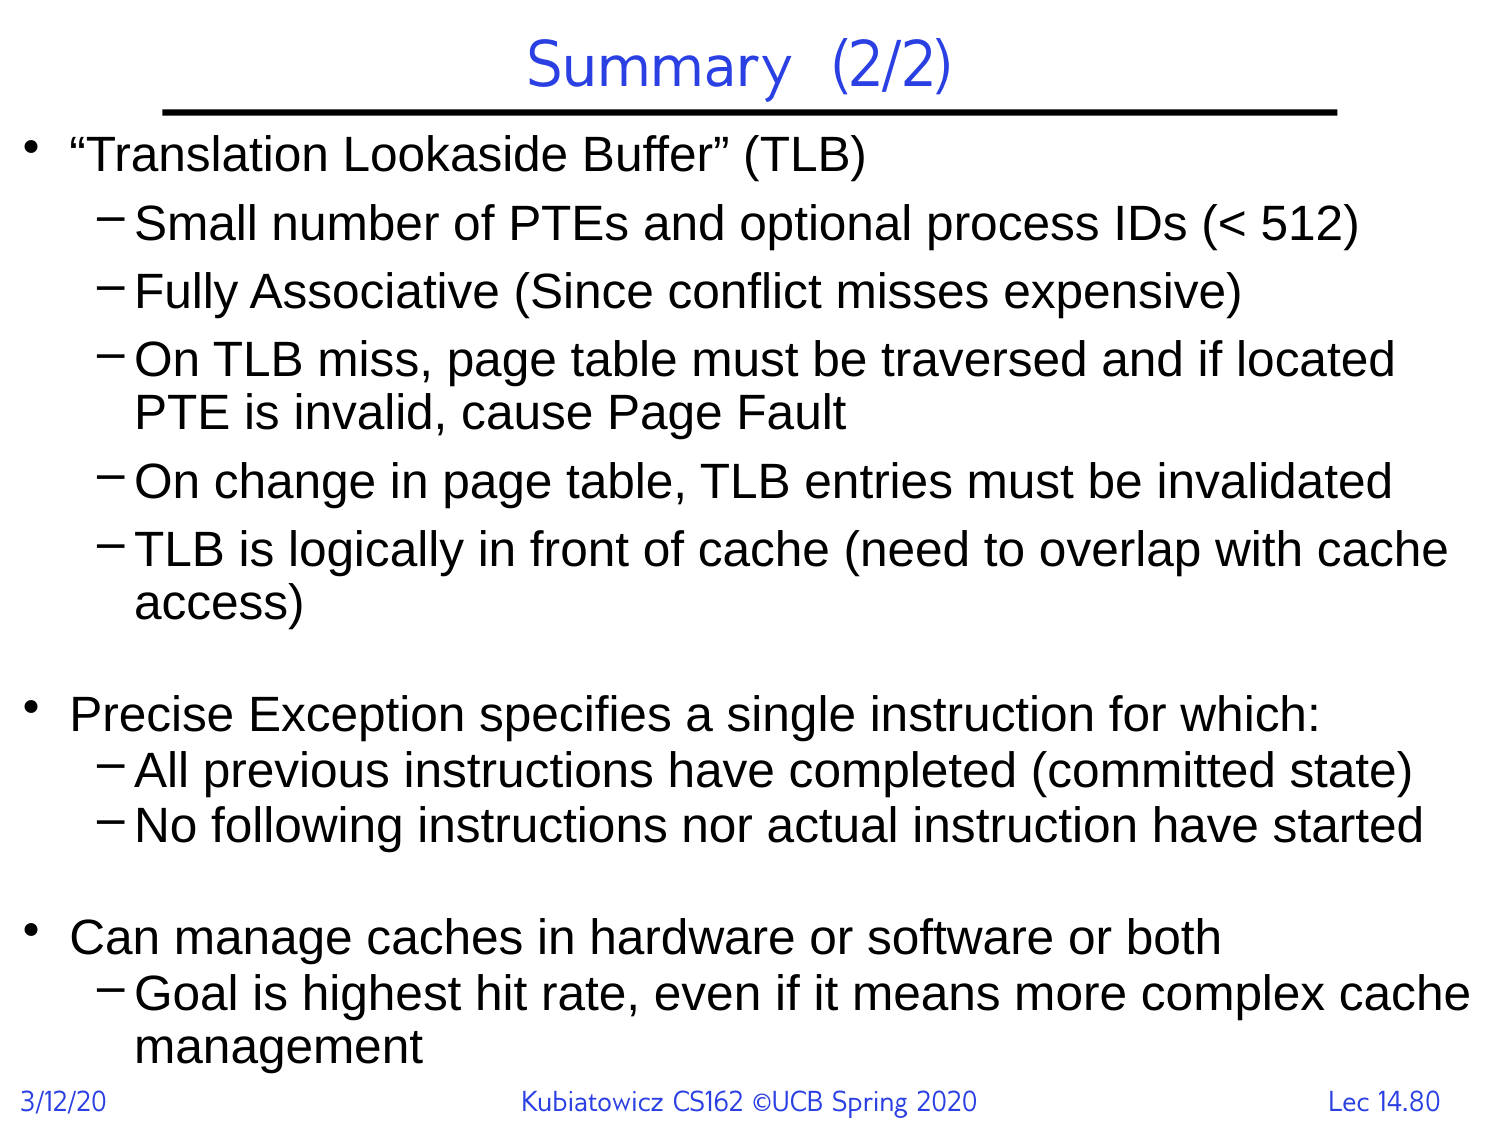

# Summary  (2/2)
“Translation Lookaside Buffer” (TLB)
Small number of PTEs and optional process IDs (< 512)
Fully Associative (Since conflict misses expensive)
On TLB miss, page table must be traversed and if located PTE is invalid, cause Page Fault
On change in page table, TLB entries must be invalidated
TLB is logically in front of cache (need to overlap with cache access)

Precise Exception specifies a single instruction for which:
All previous instructions have completed (committed state)
No following instructions nor actual instruction have started

Can manage caches in hardware or software or both
Goal is highest hit rate, even if it means more complex cache management